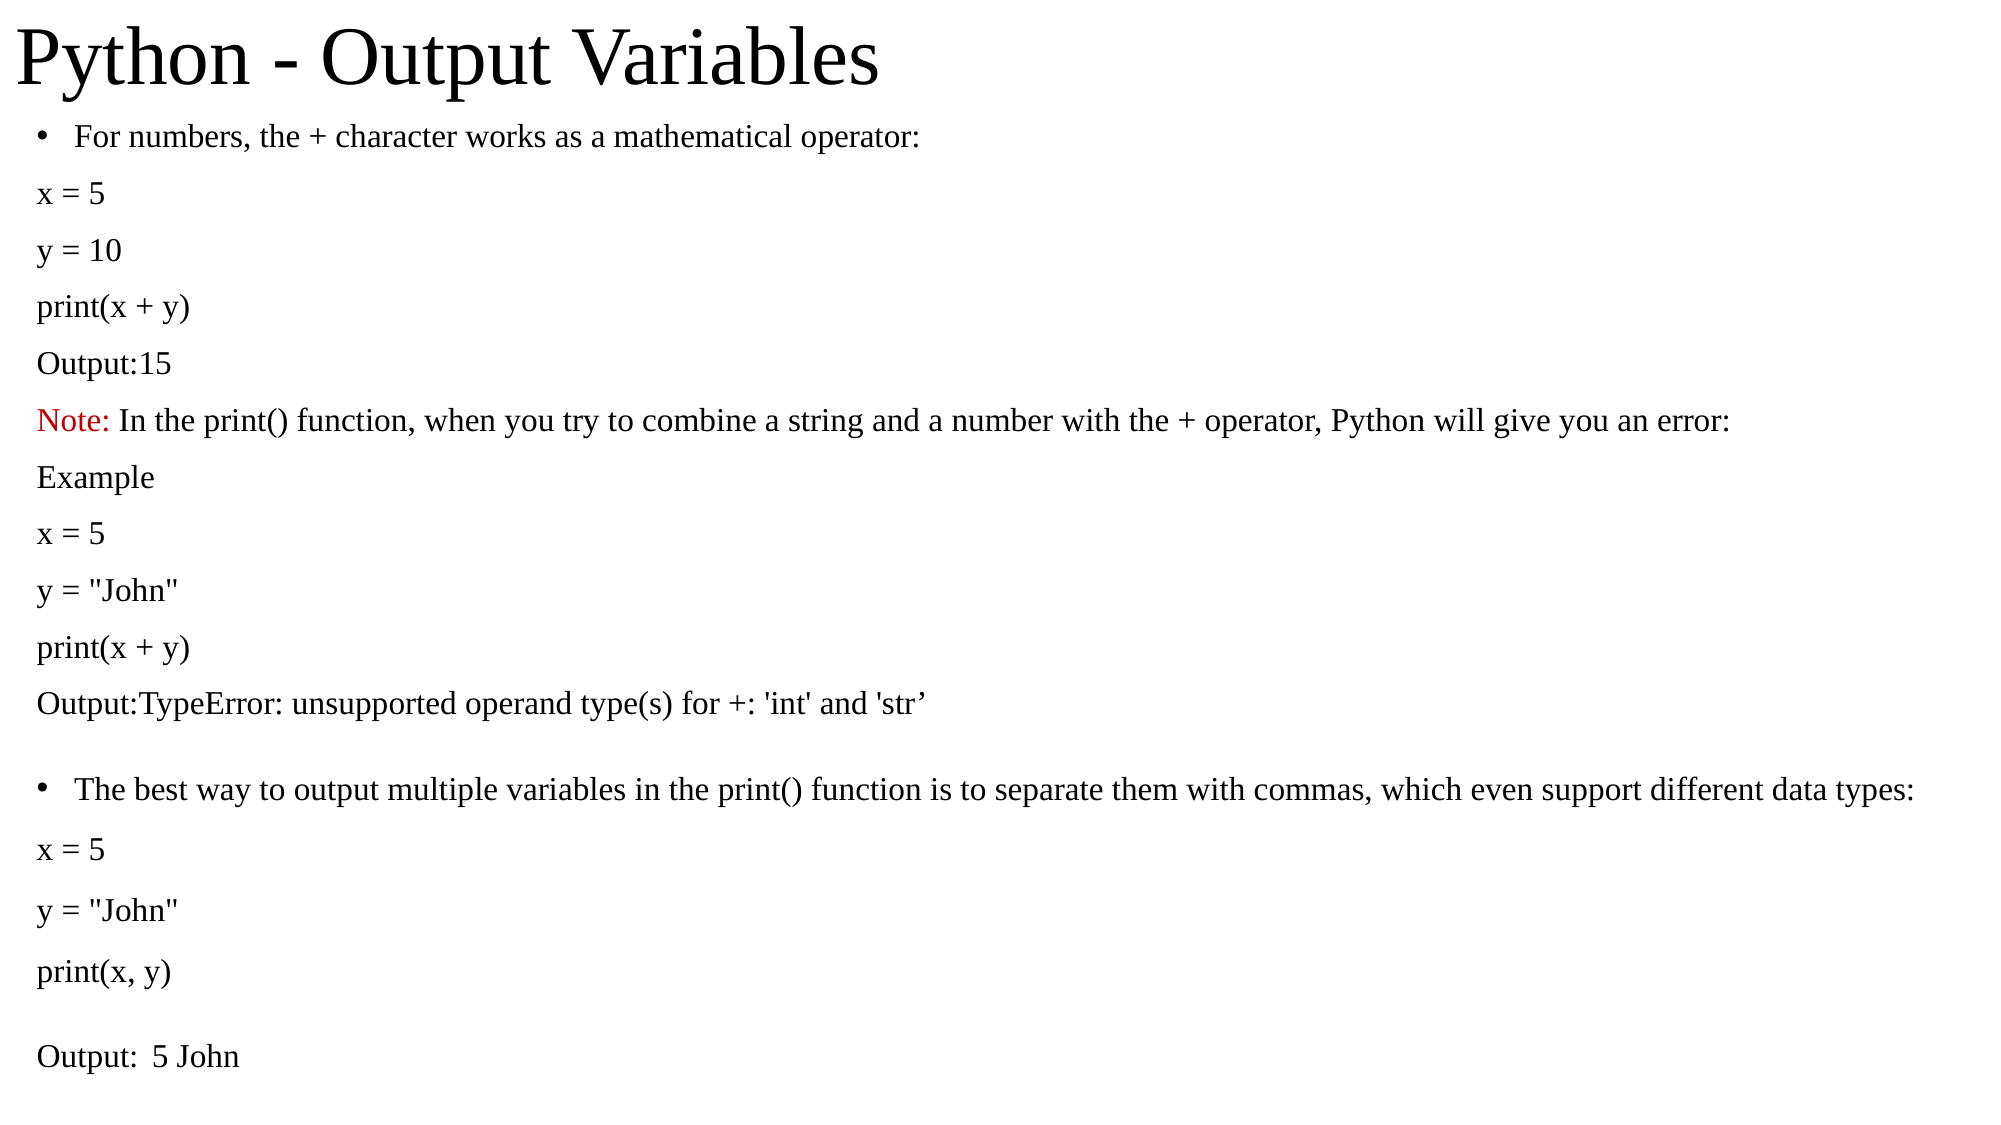

# Python - Output Variables
For numbers, the + character works as a mathematical operator:
x = 5
y = 10
print(x + y)
Output:15
Note: In the print() function, when you try to combine a string and a number with the + operator, Python will give you an error:
Example
x = 5
y = "John"
print(x + y)
Output:TypeError: unsupported operand type(s) for +: 'int' and 'str’
The best way to output multiple variables in the print() function is to separate them with commas, which even support different data types:
x = 5
y = "John"
print(x, y)
Output: 5 John